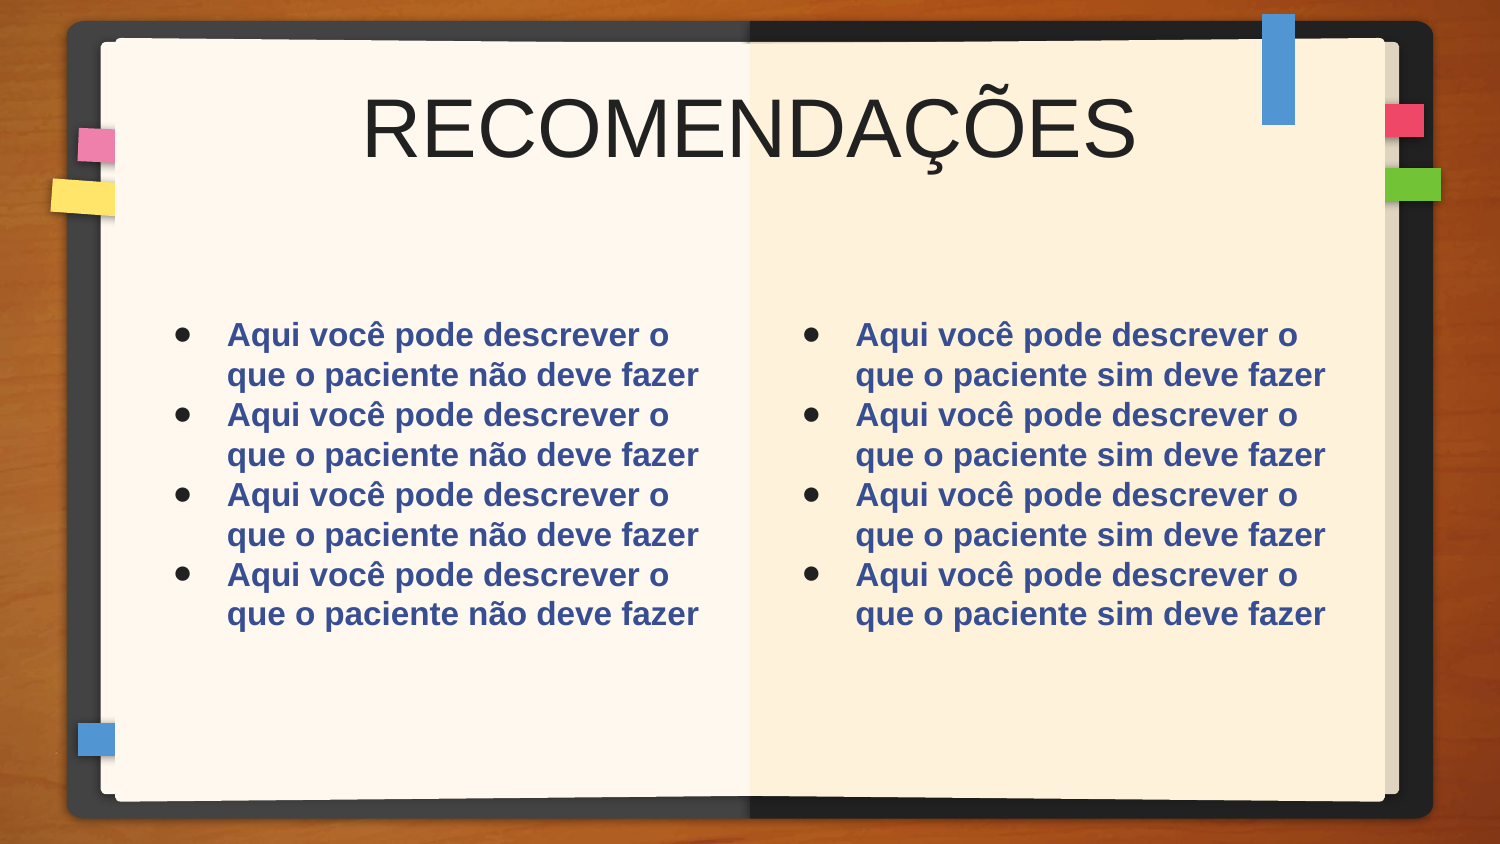

# RECOMENDAÇÕES
Aqui você pode descrever o que o paciente não deve fazer
Aqui você pode descrever o que o paciente não deve fazer
Aqui você pode descrever o que o paciente não deve fazer
Aqui você pode descrever o que o paciente não deve fazer
Aqui você pode descrever o que o paciente sim deve fazer
Aqui você pode descrever o que o paciente sim deve fazer
Aqui você pode descrever o que o paciente sim deve fazer
Aqui você pode descrever o que o paciente sim deve fazer